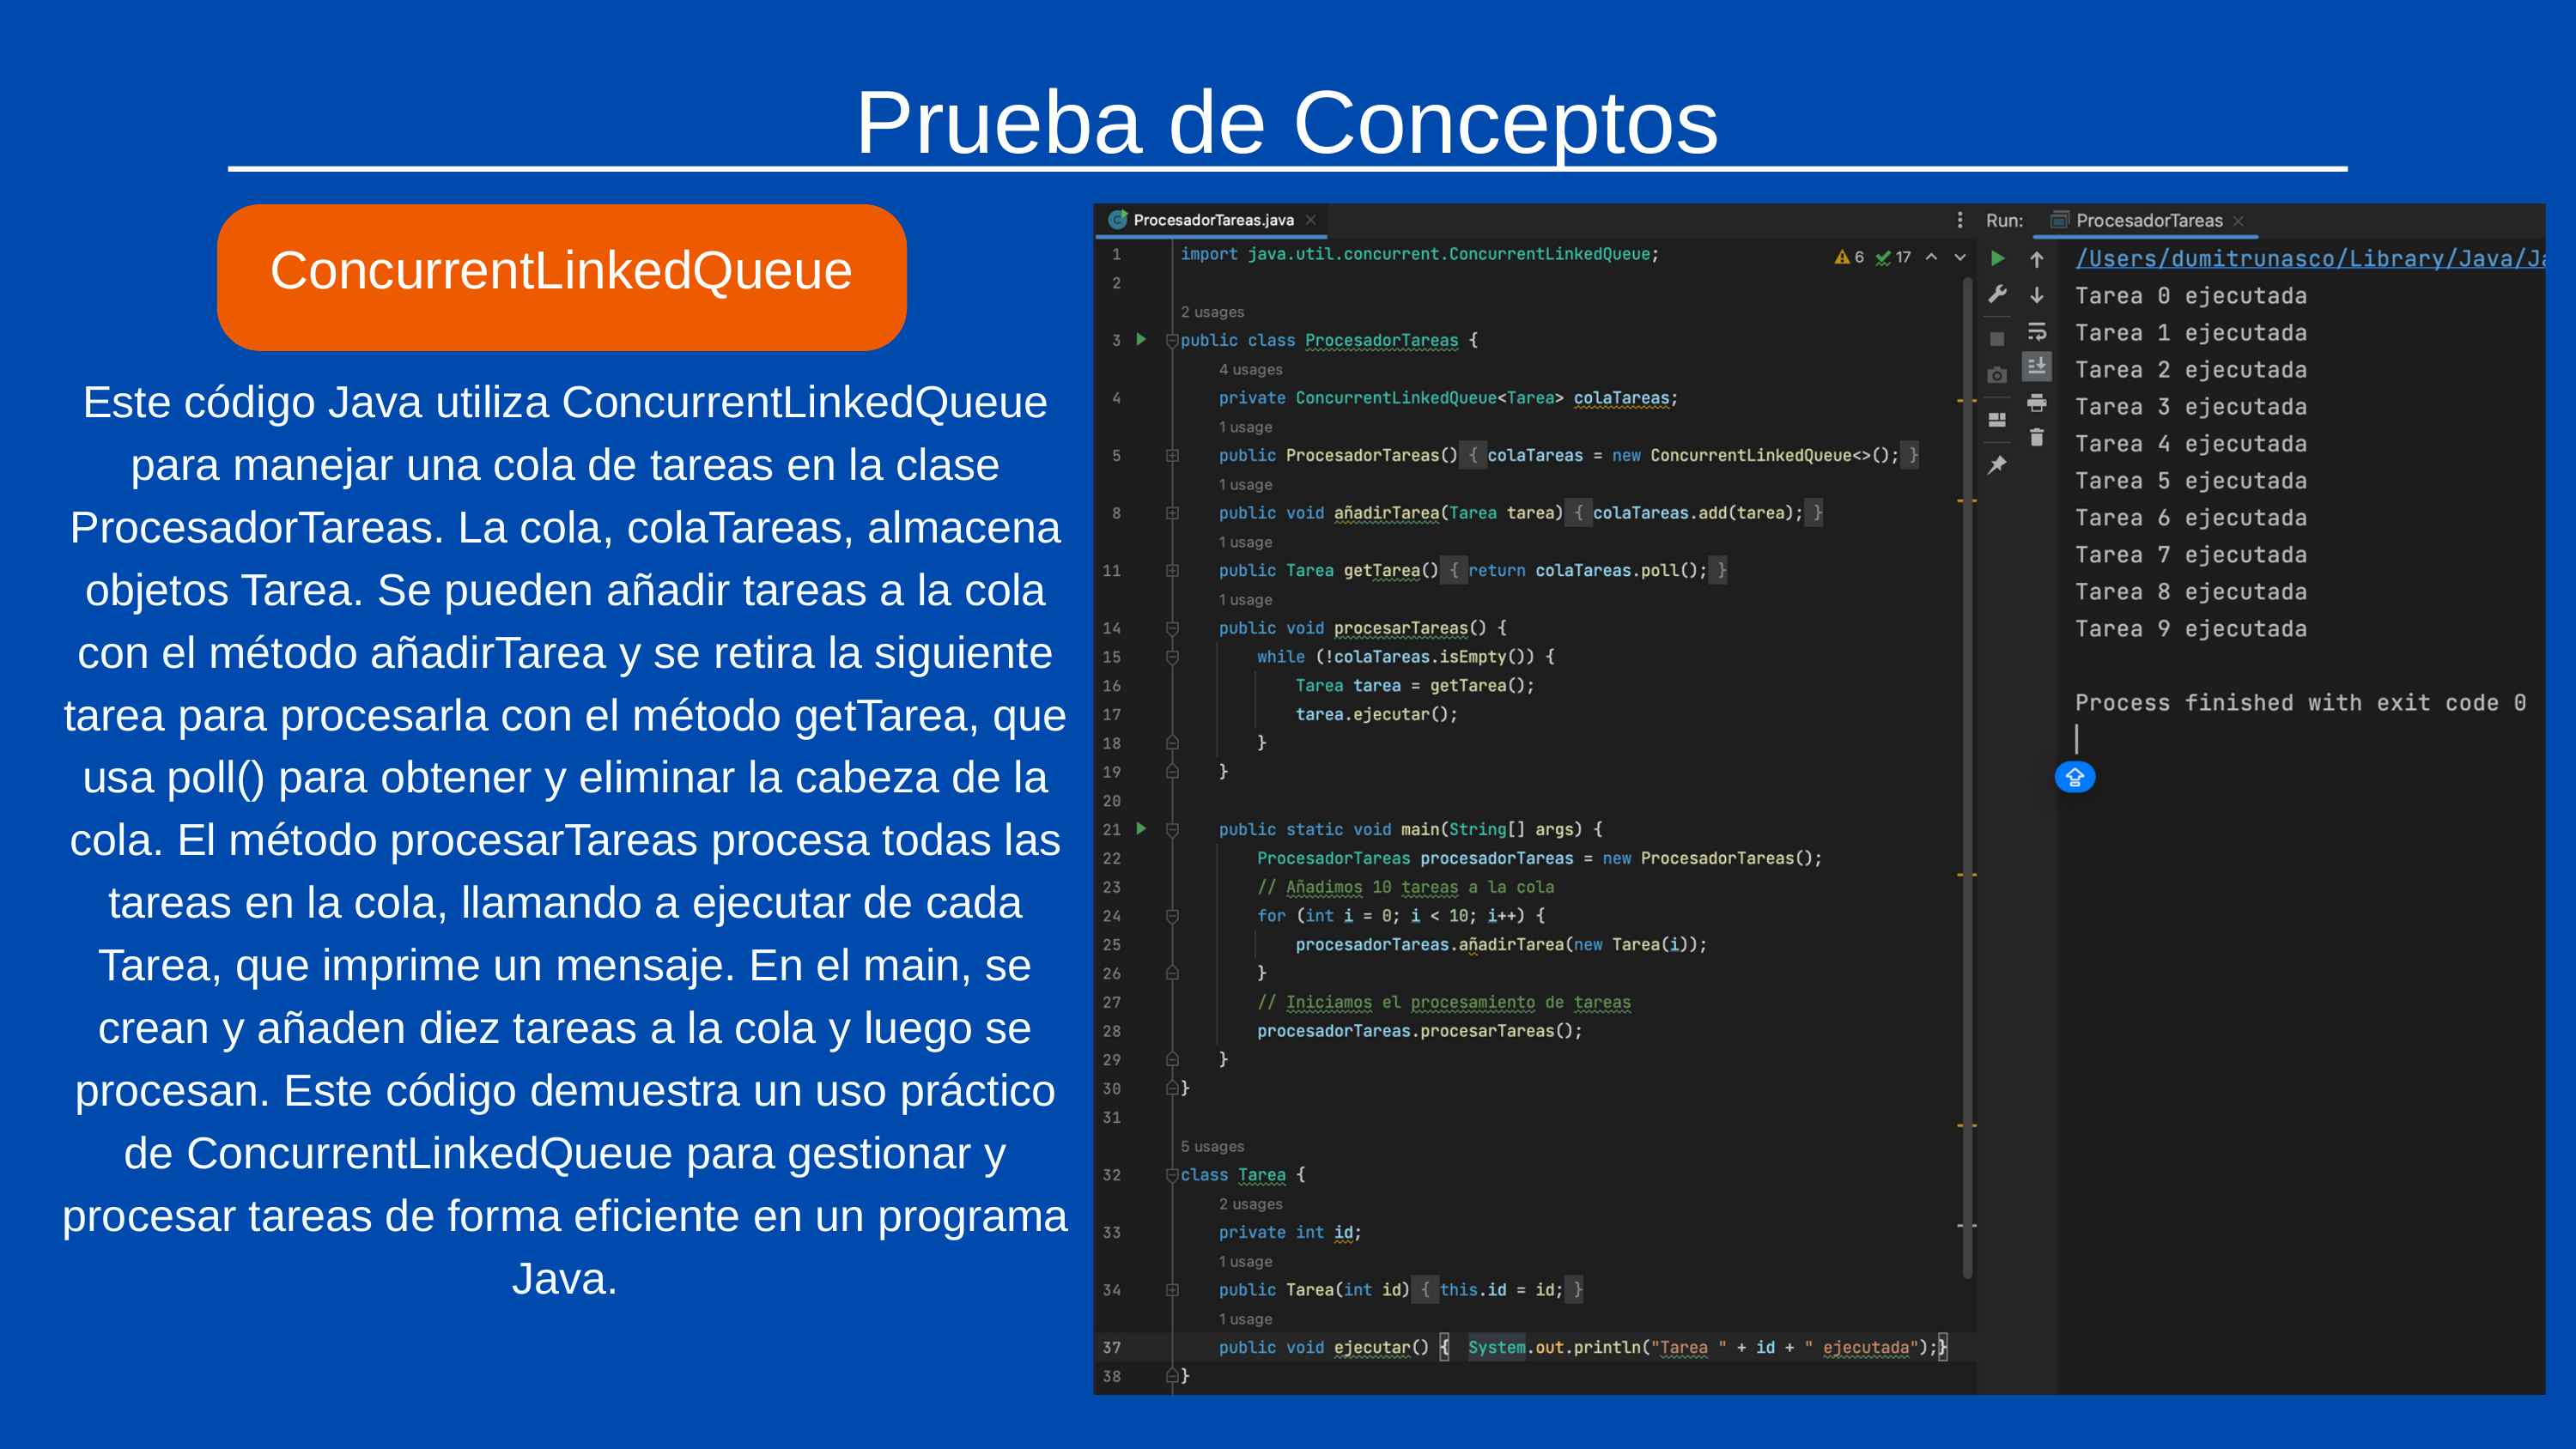

Prueba de Conceptos

ConcurrentLinkedQueue

Este código Java utiliza ConcurrentLinkedQueue para manejar una cola de tareas en la clase ProcesadorTareas. La cola, colaTareas, almacena objetos Tarea. Se pueden añadir tareas a la cola con el método añadirTarea y se retira la siguiente tarea para procesarla con el método getTarea, que usa poll() para obtener y eliminar la cabeza de la cola. El método procesarTareas procesa todas las tareas en la cola, llamando a ejecutar de cada Tarea, que imprime un mensaje. En el main, se crean y añaden diez tareas a la cola y luego se procesan. Este código demuestra un uso práctico de ConcurrentLinkedQueue para gestionar y procesar tareas de forma eficiente en un programa Java.